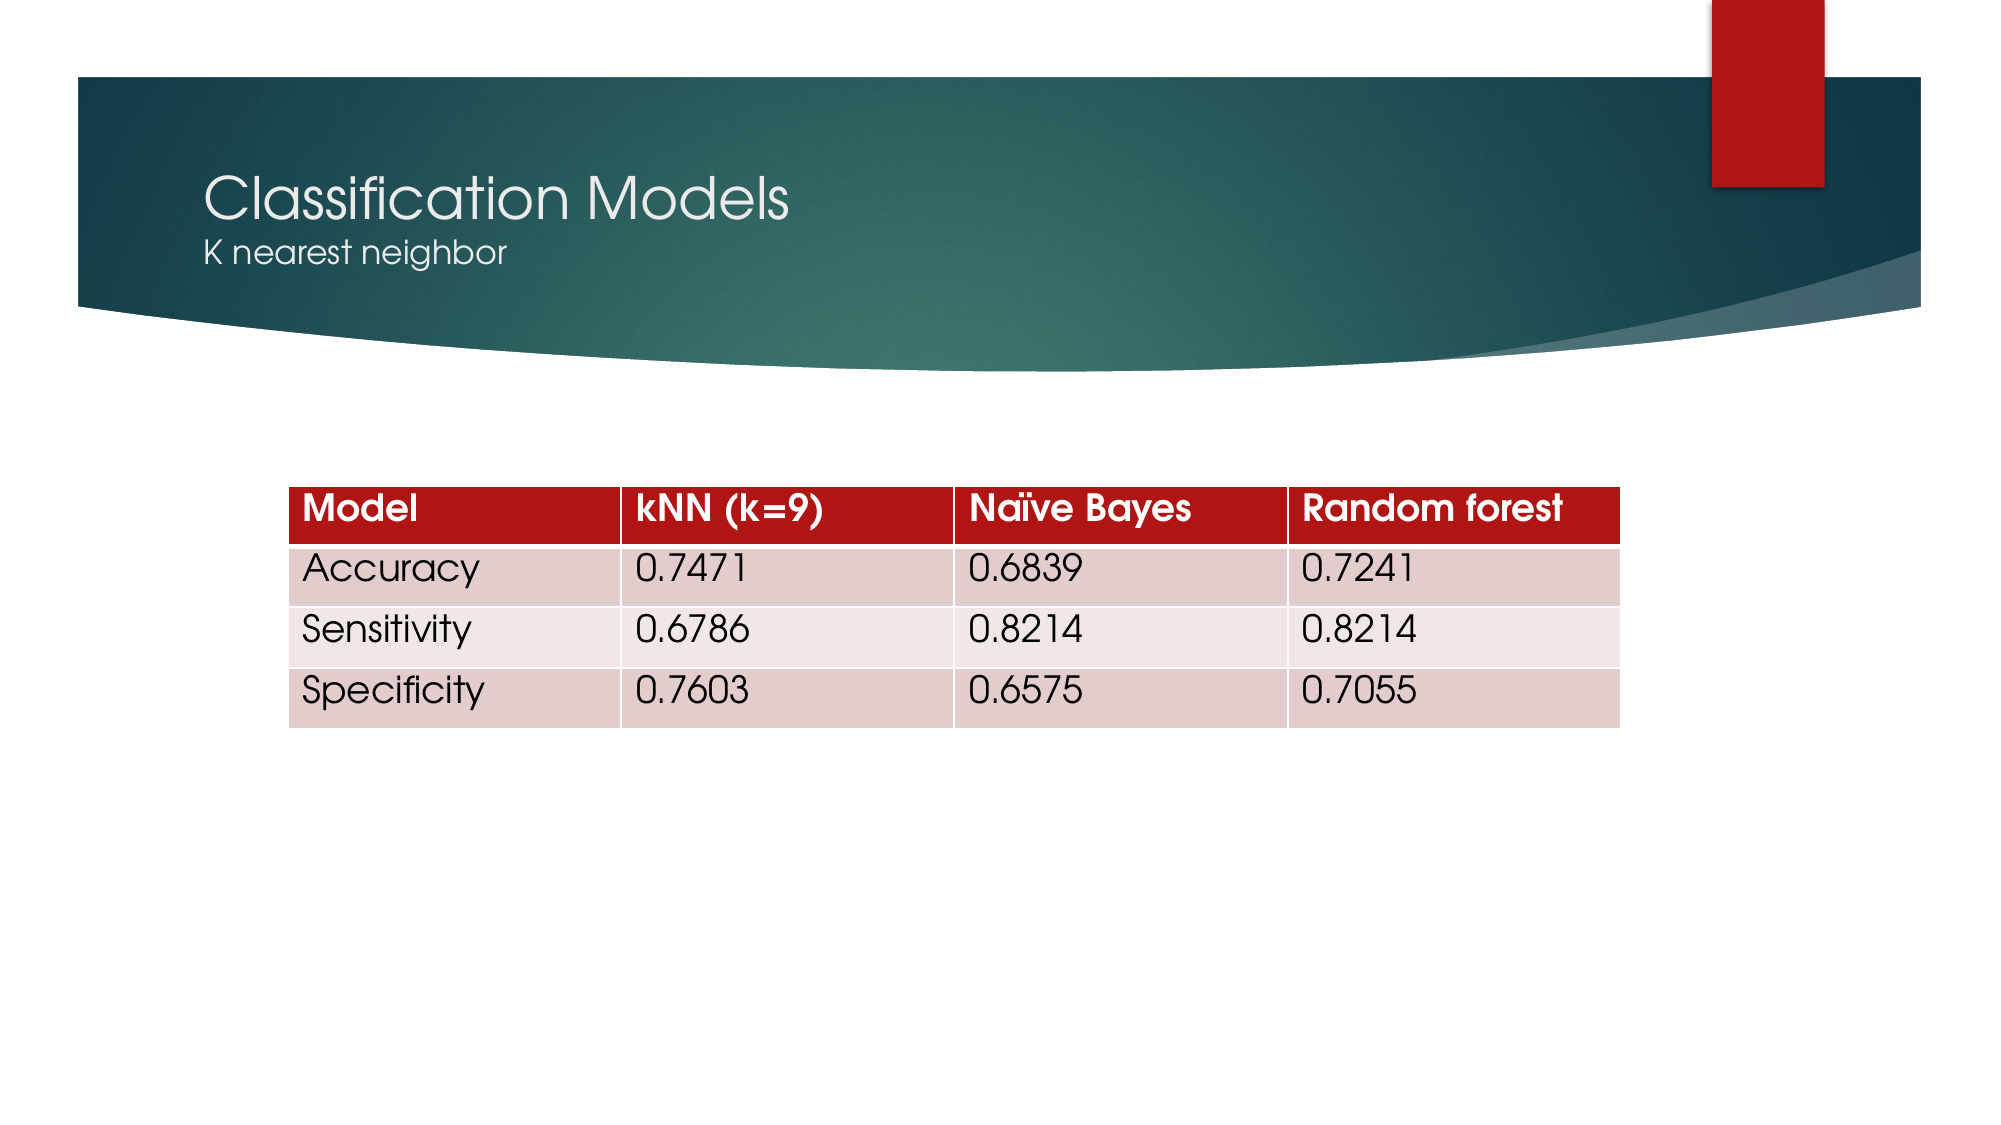

# Classification Models K nearest neighbor
| Model | kNN (k=9) | Naïve Bayes | Random forest |
| --- | --- | --- | --- |
| Accuracy | 0.7471 | 0.6839 | 0.7241 |
| Sensitivity | 0.6786 | 0.8214 | 0.8214 |
| Specificity | 0.7603 | 0.6575 | 0.7055 |